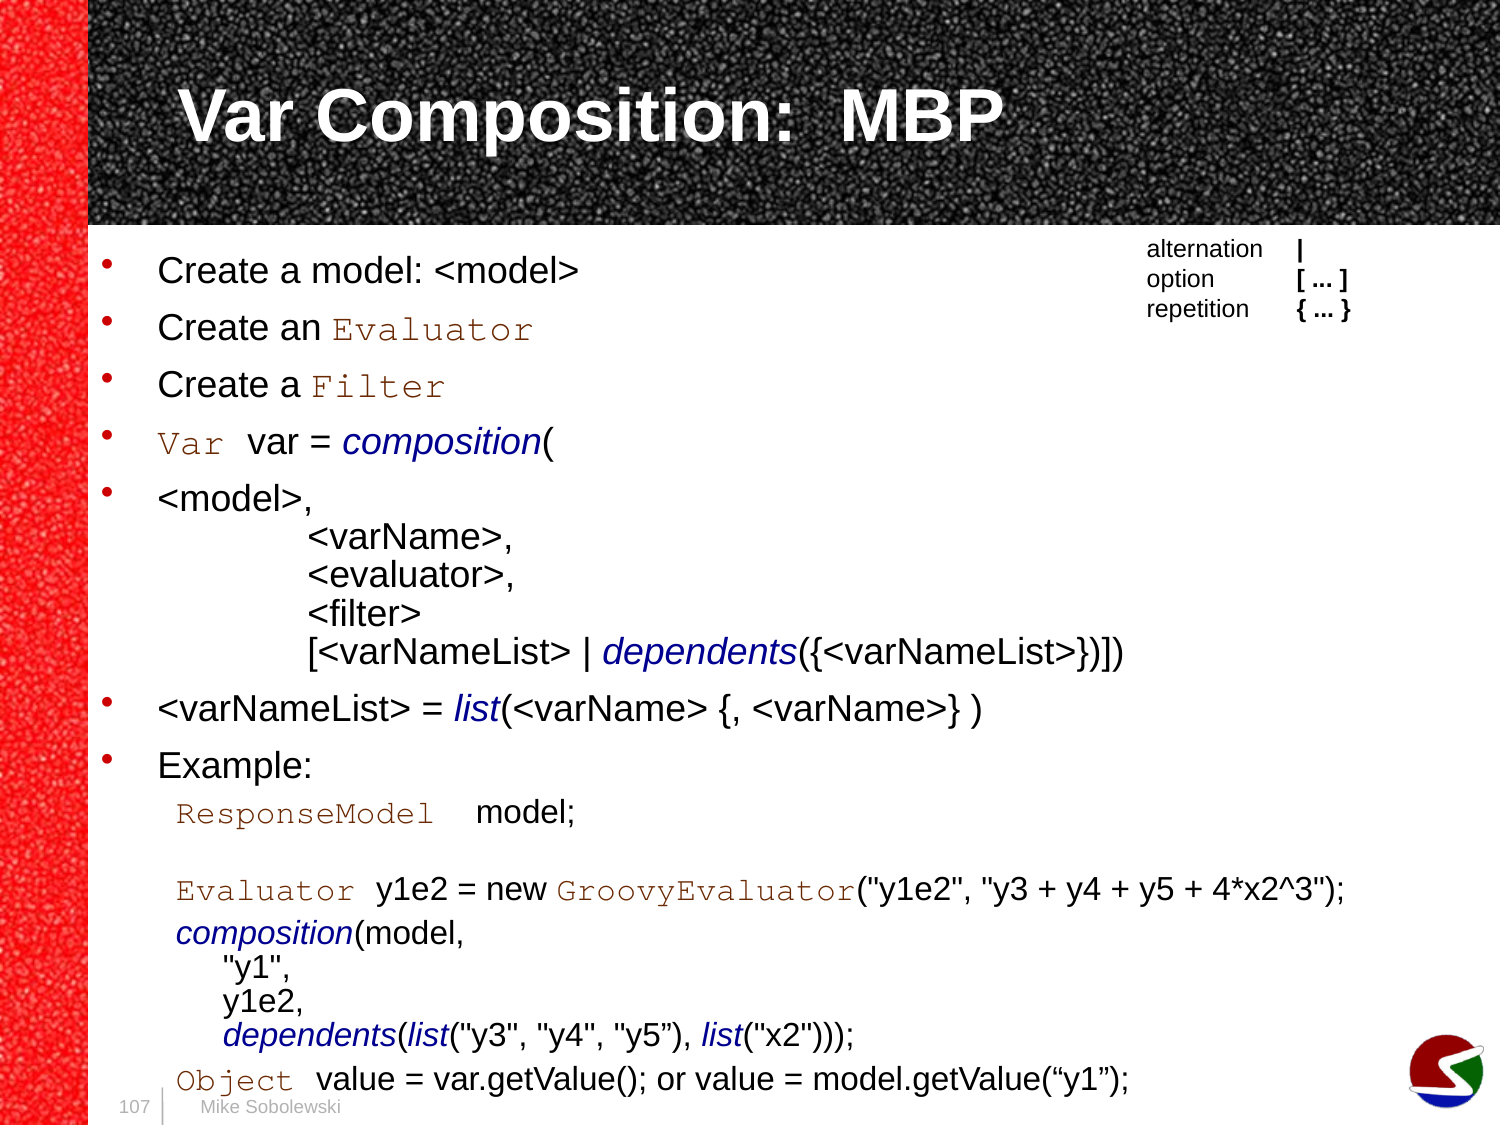

# Var Composition:  MBP
alternation	|
option	[ ... ]
repetition	{ ... }

Create a model: <model>
Create an Evaluator
Create a Filter
Var var = composition(
<model>,
	<varName>,
	<evaluator>,
	<filter>
	[<varNameList> | dependents({<varNameList>})])
<varNameList> = list(<varName> {, <varName>} )
Example:
ResponseModel  model;
Evaluator y1e2 = new GroovyEvaluator("y1e2", "y3 + y4 + y5 + 4*x2^3");
composition(model,
"y1",
y1e2,
dependents(list("y3", "y4", "y5”), list("x2")));
Object value = var.getValue(); or value = model.getValue(“y1”);

107
Mike Sobolewski